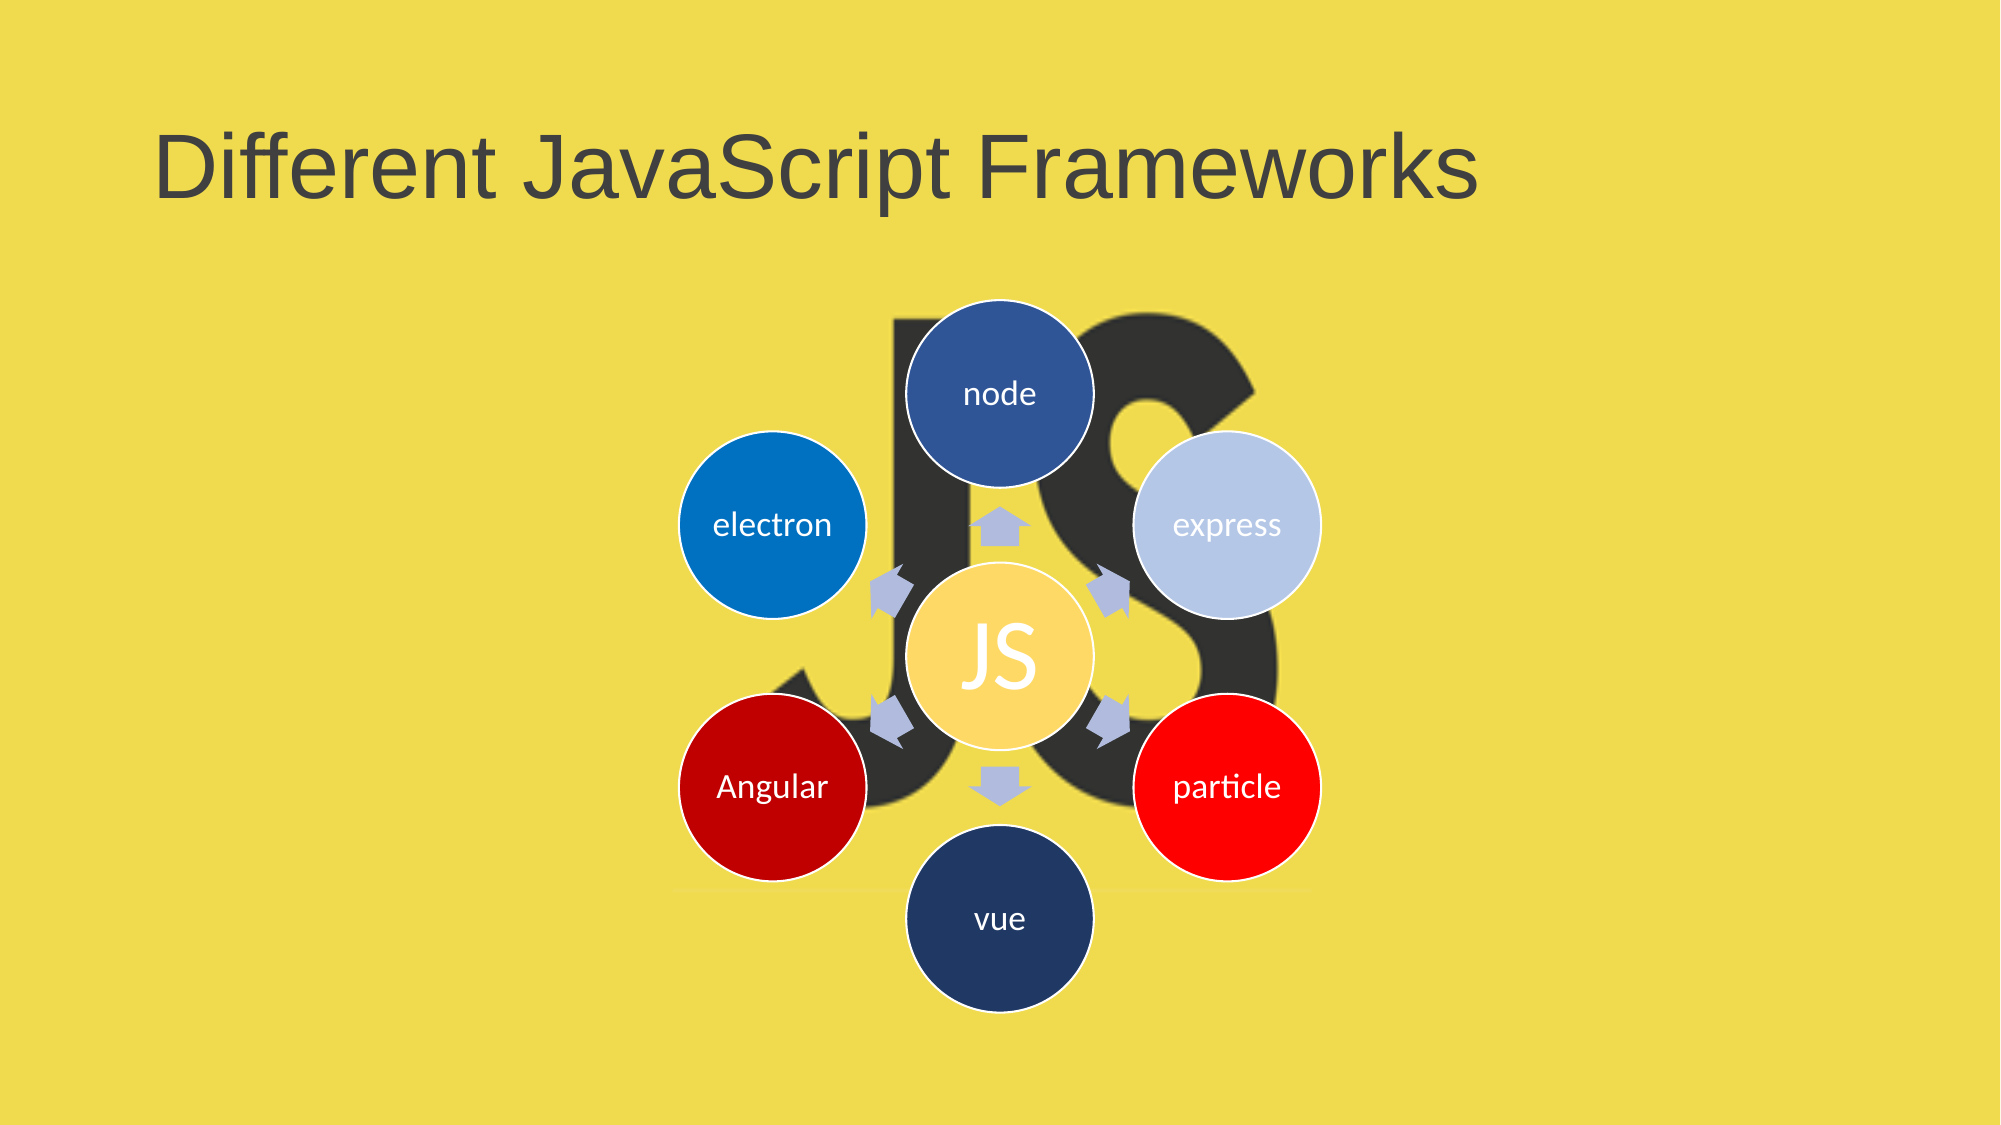

# Different JavaScript Frameworks
JS

node

express

particle

vue

Angular

electron